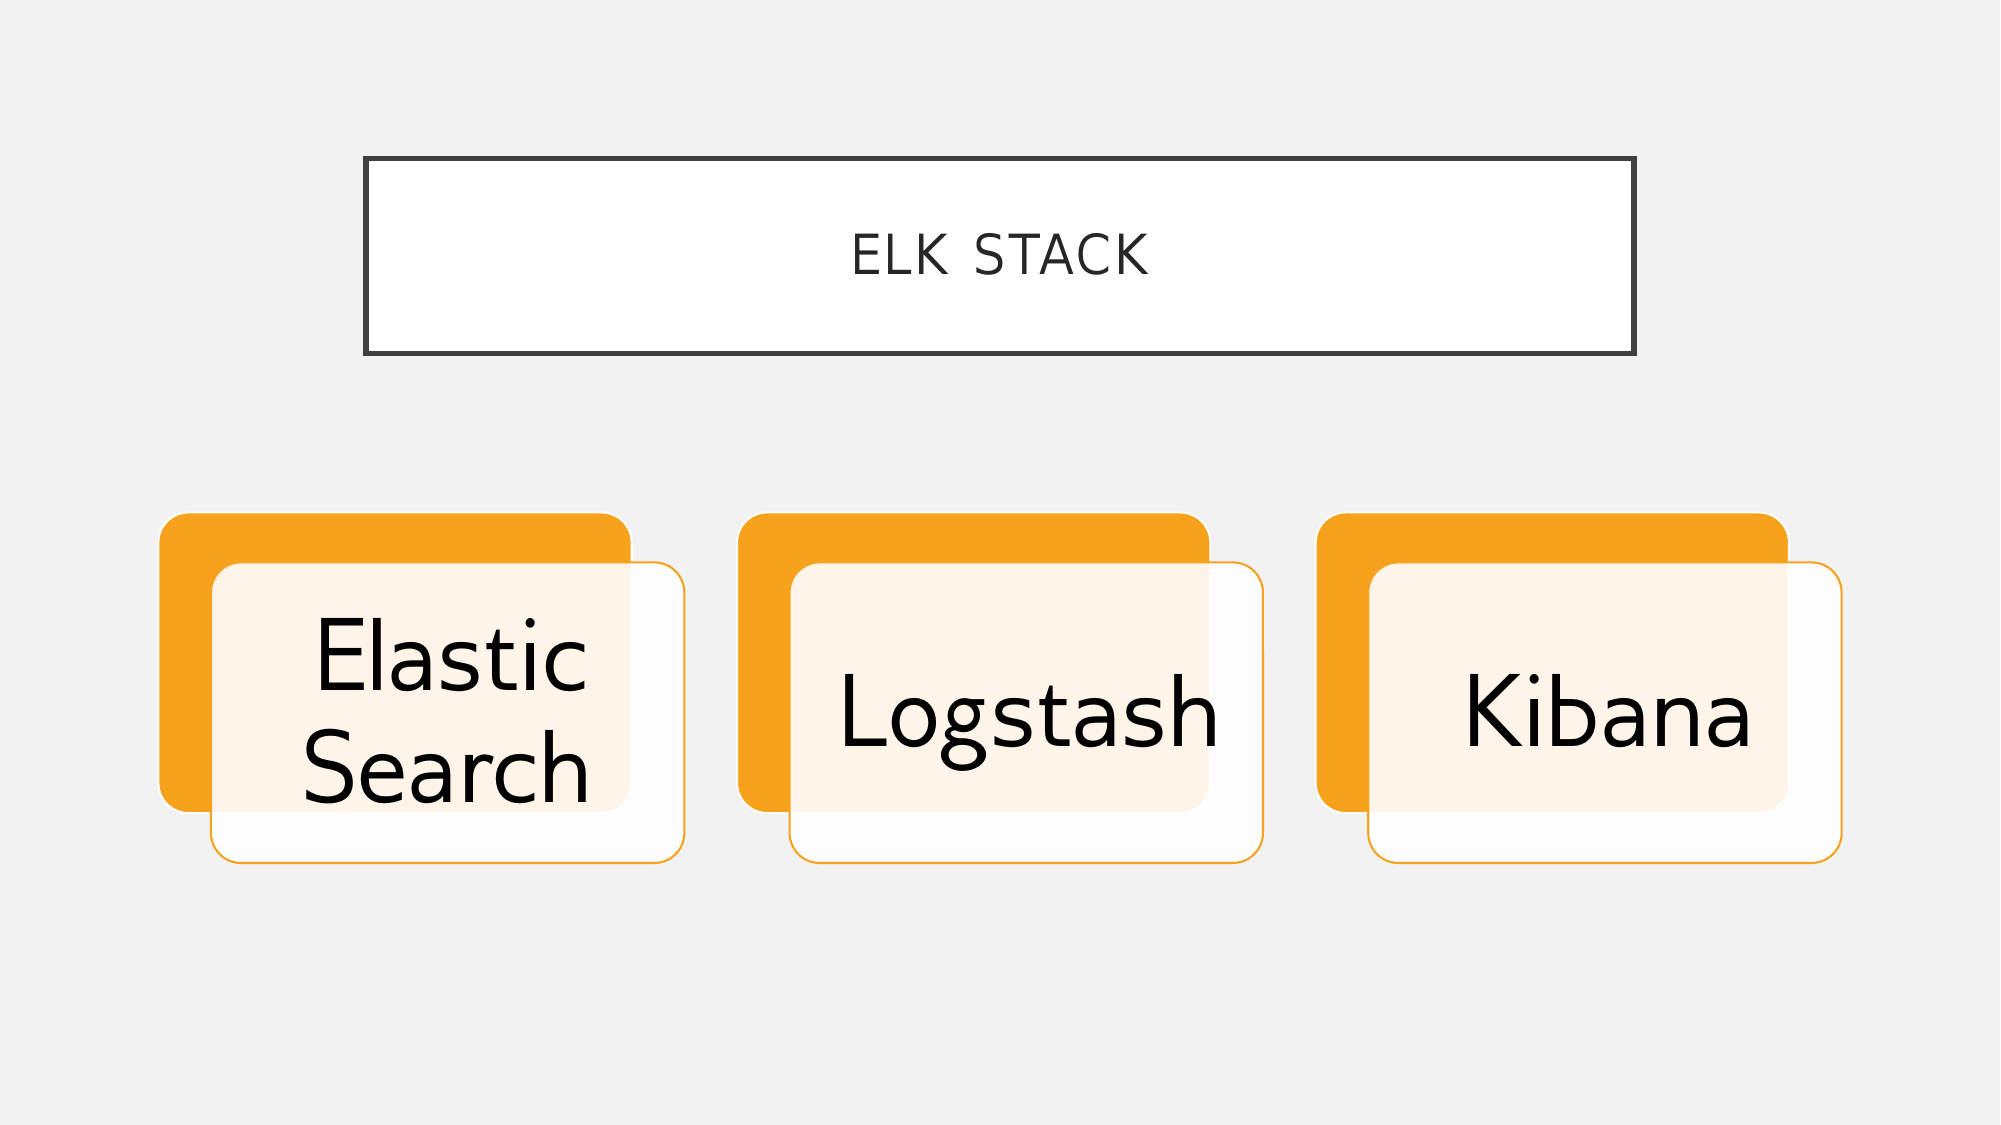

# ELK Stack
Elastic Search
Logstash
Kibana